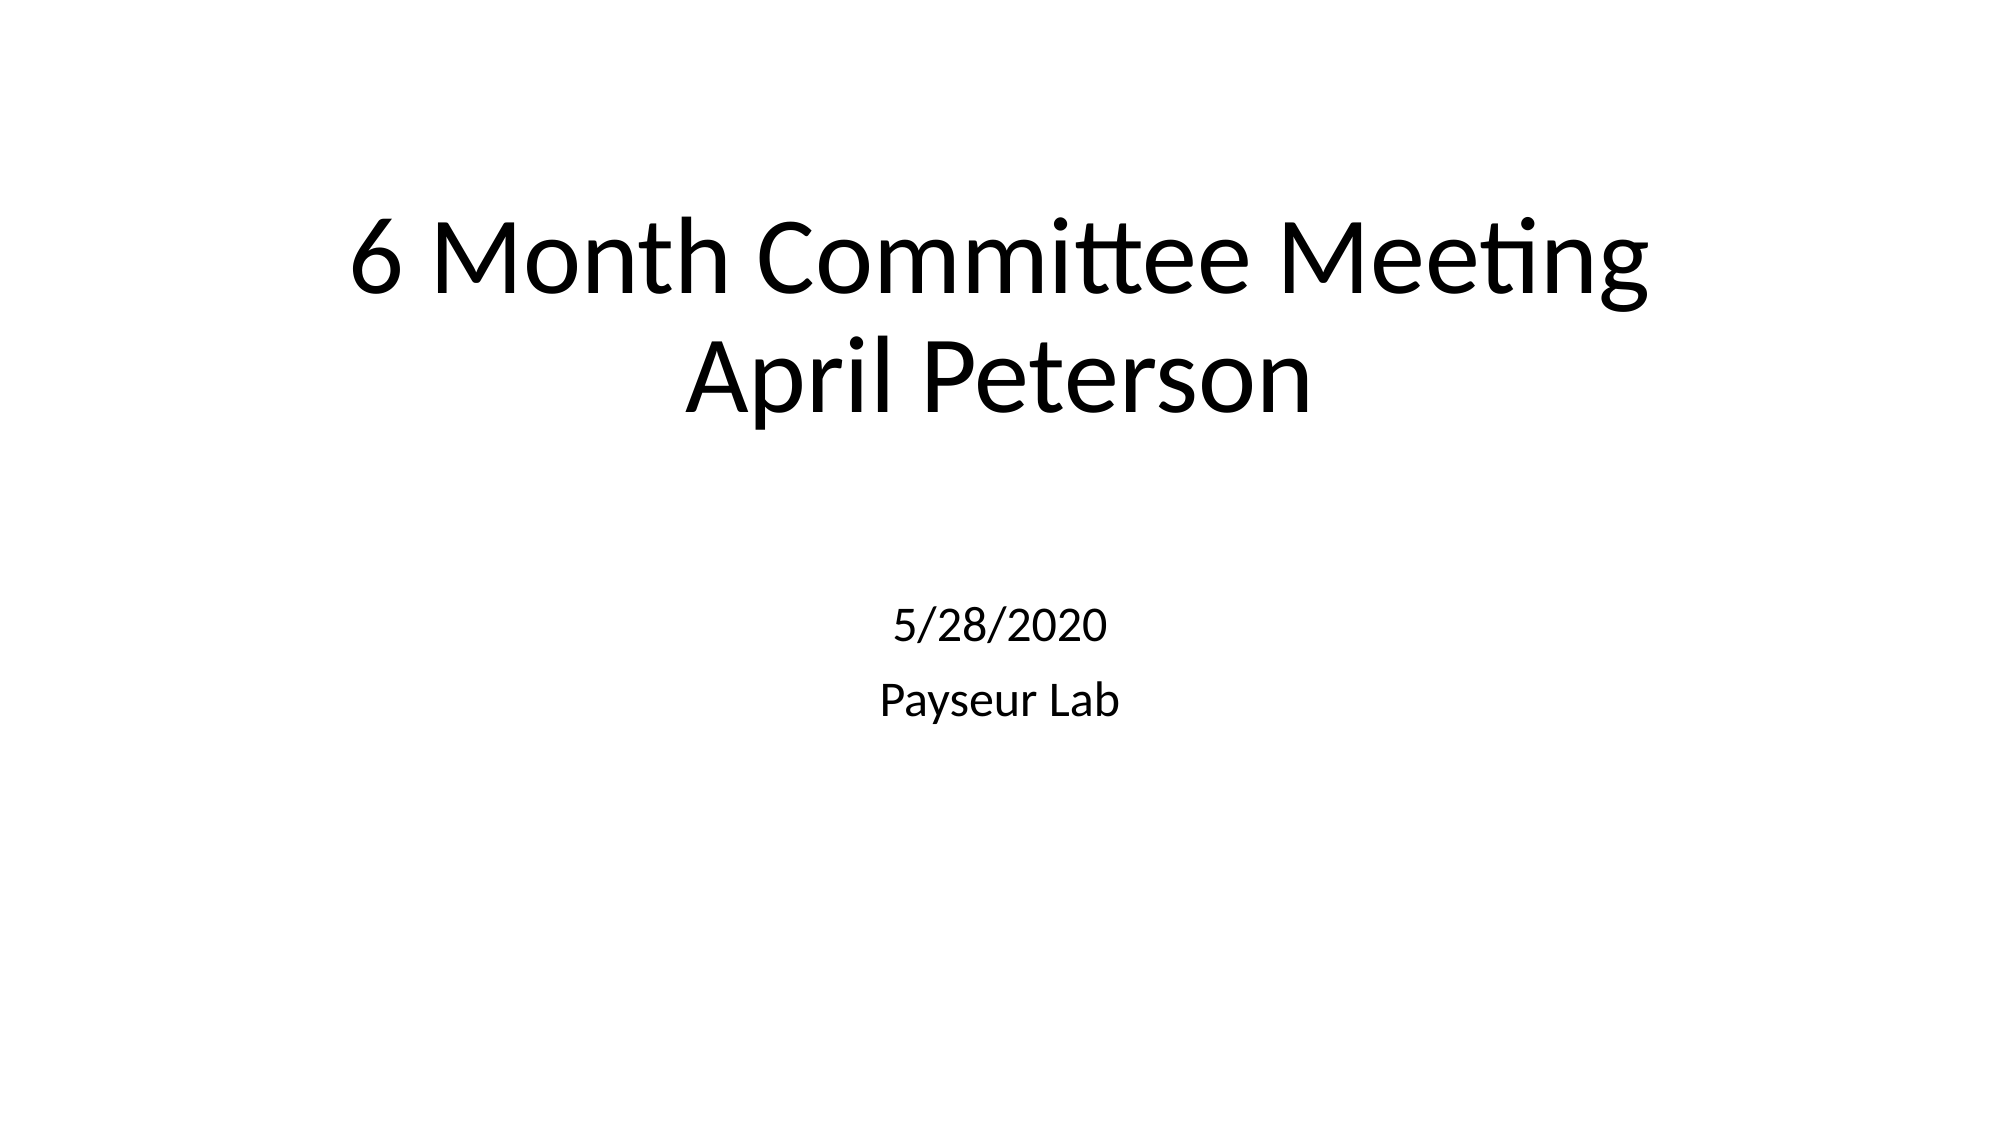

# 6 Month Committee Meeting April Peterson
5/28/2020
Payseur Lab